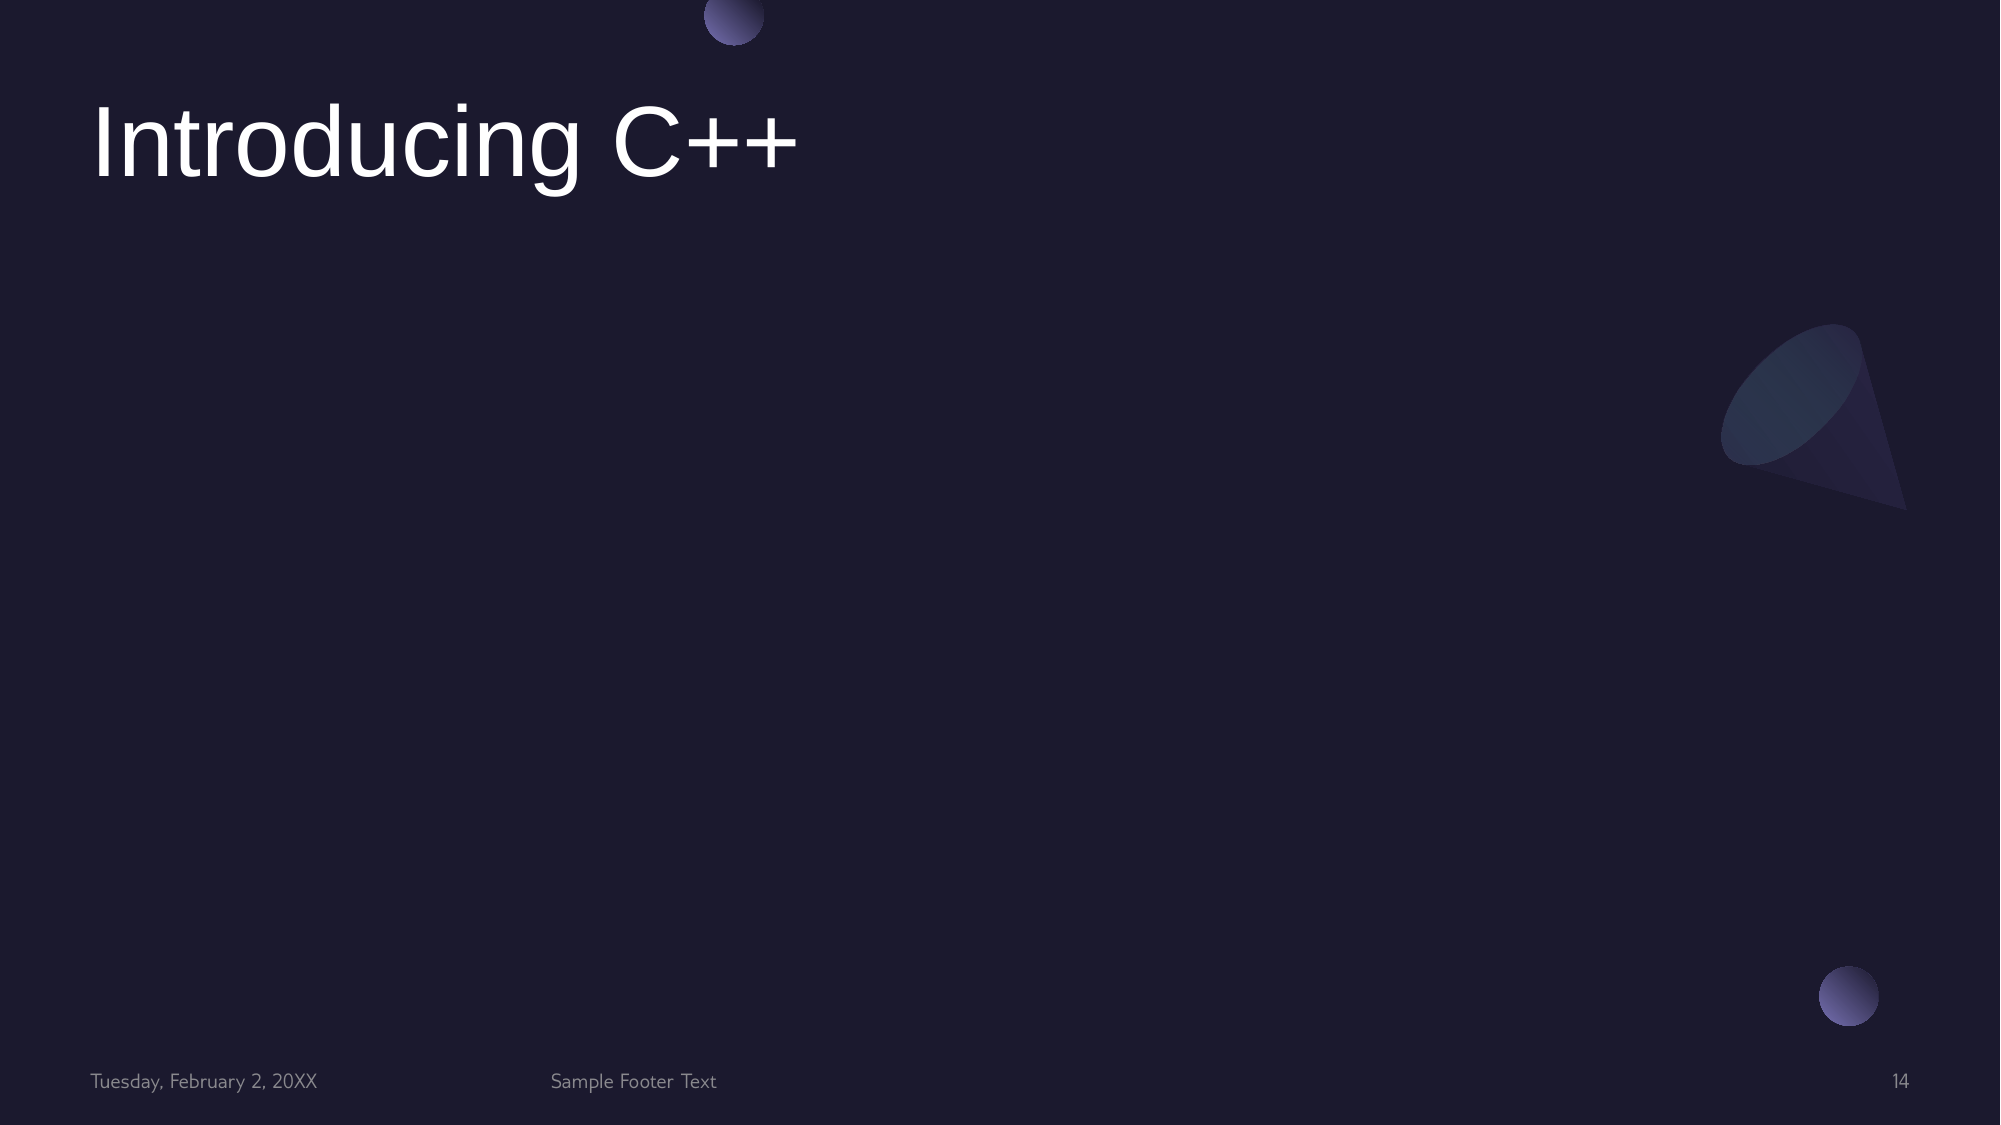

# Introducing C++

Tuesday, February 2, 20XX
Sample Footer Text
14